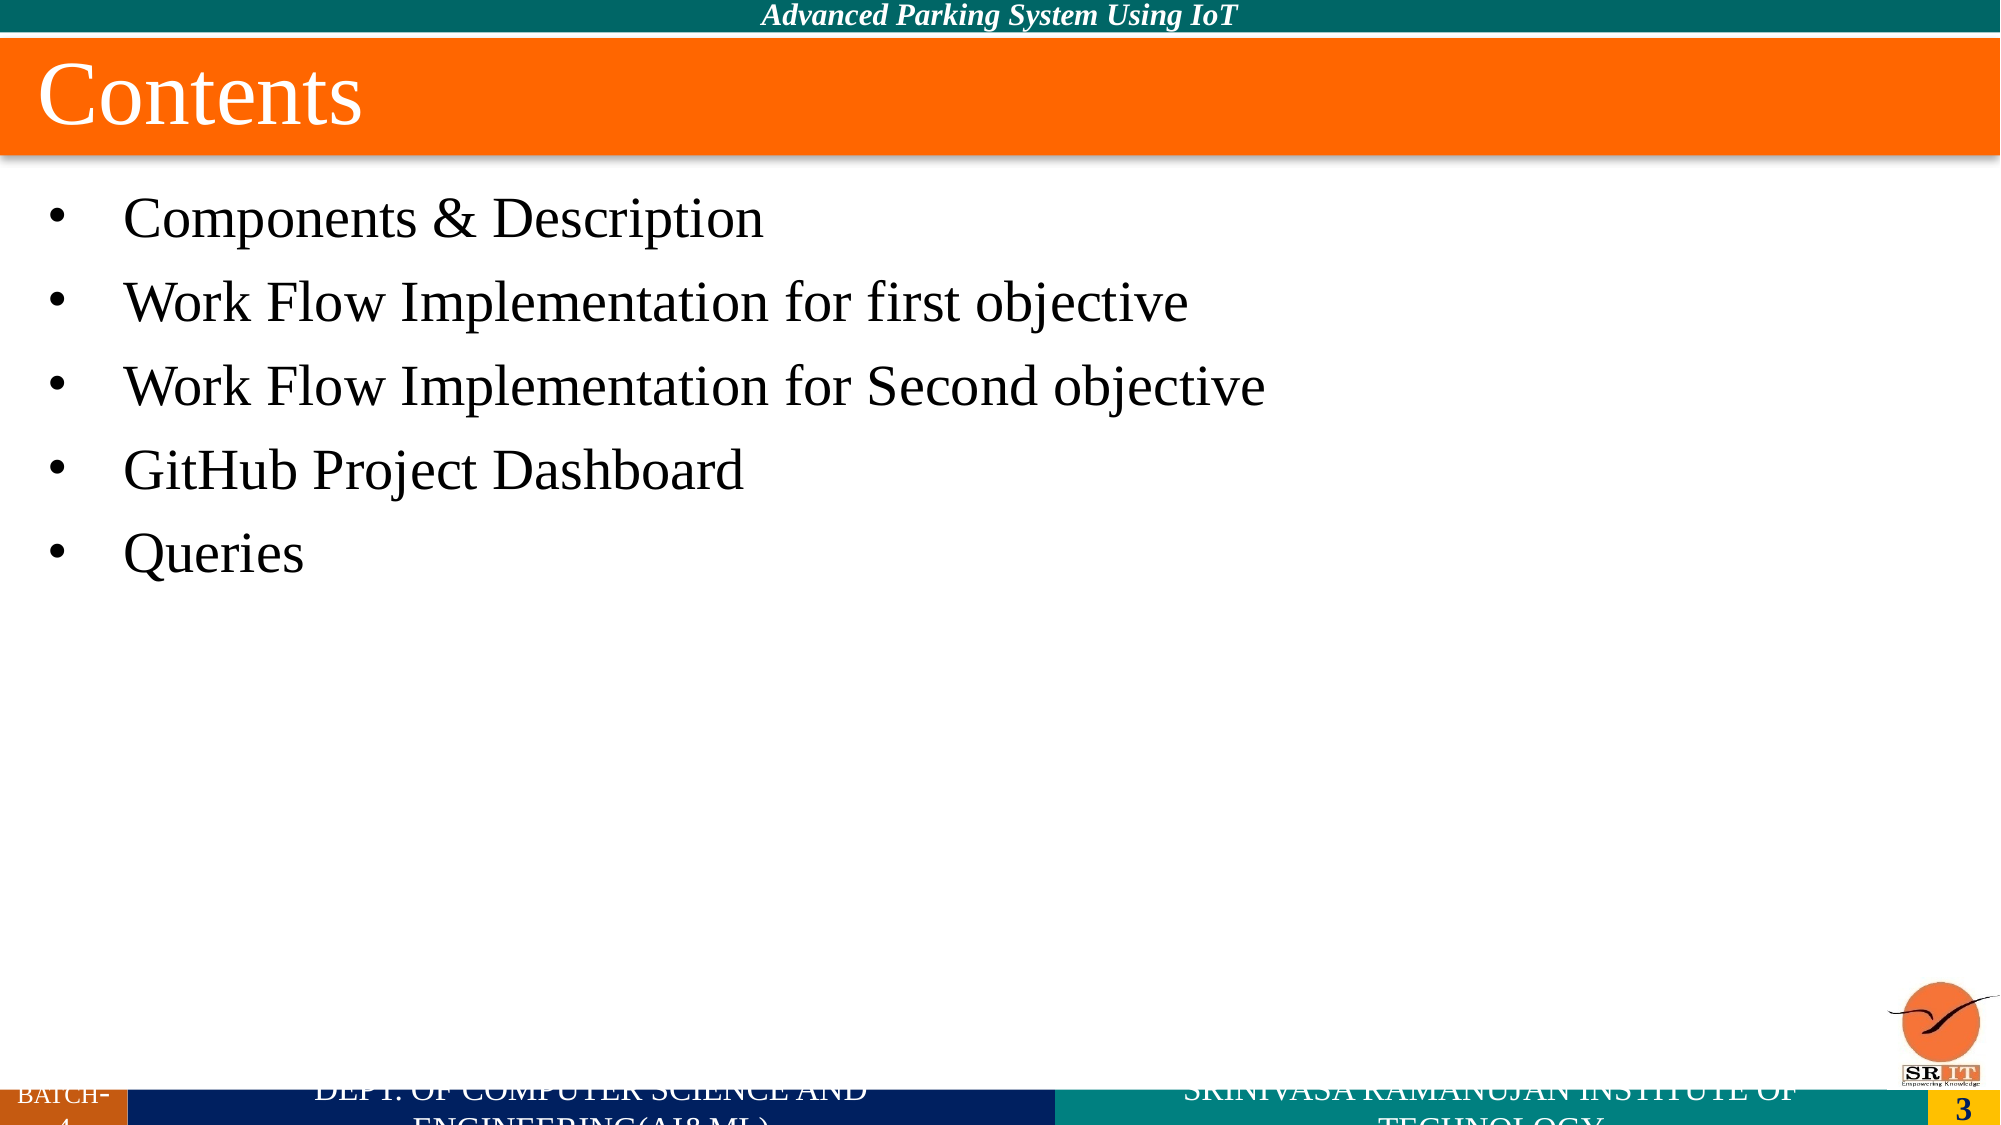

Contents
Components & Description
Work Flow Implementation for first objective
Work Flow Implementation for Second objective
GitHub Project Dashboard
Queries